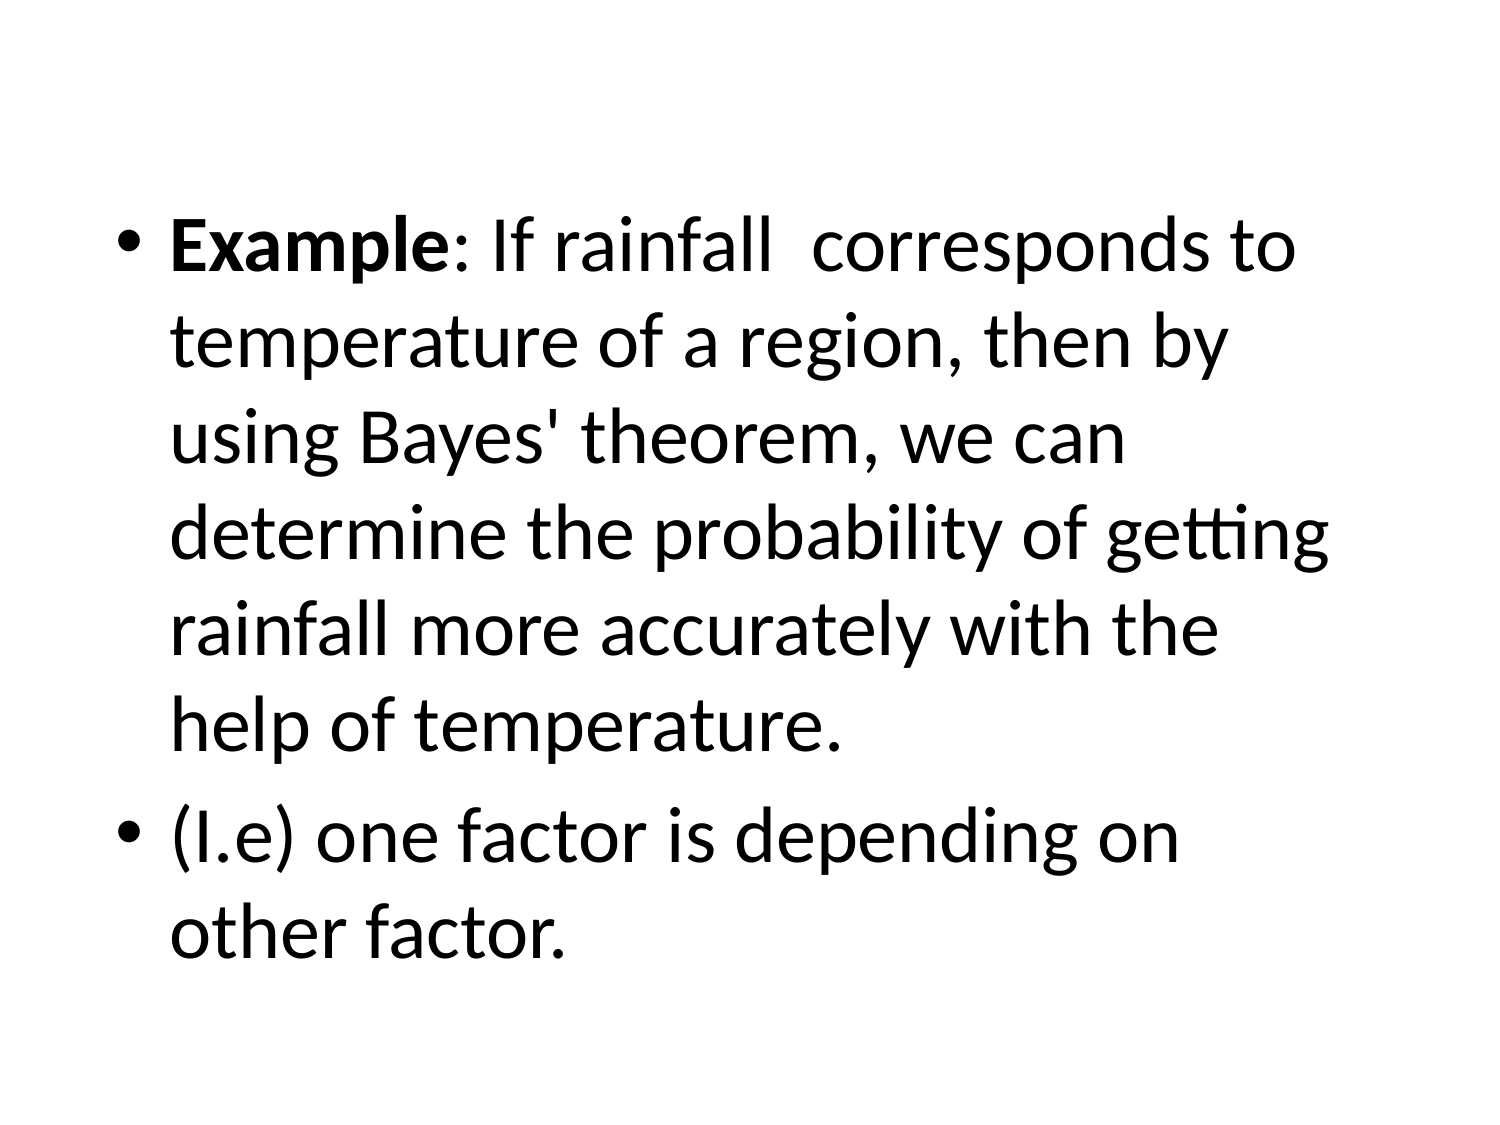

#
Example: If rainfall  corresponds to temperature of a region, then by using Bayes' theorem, we can determine the probability of getting rainfall more accurately with the help of temperature.
(I.e) one factor is depending on other factor.